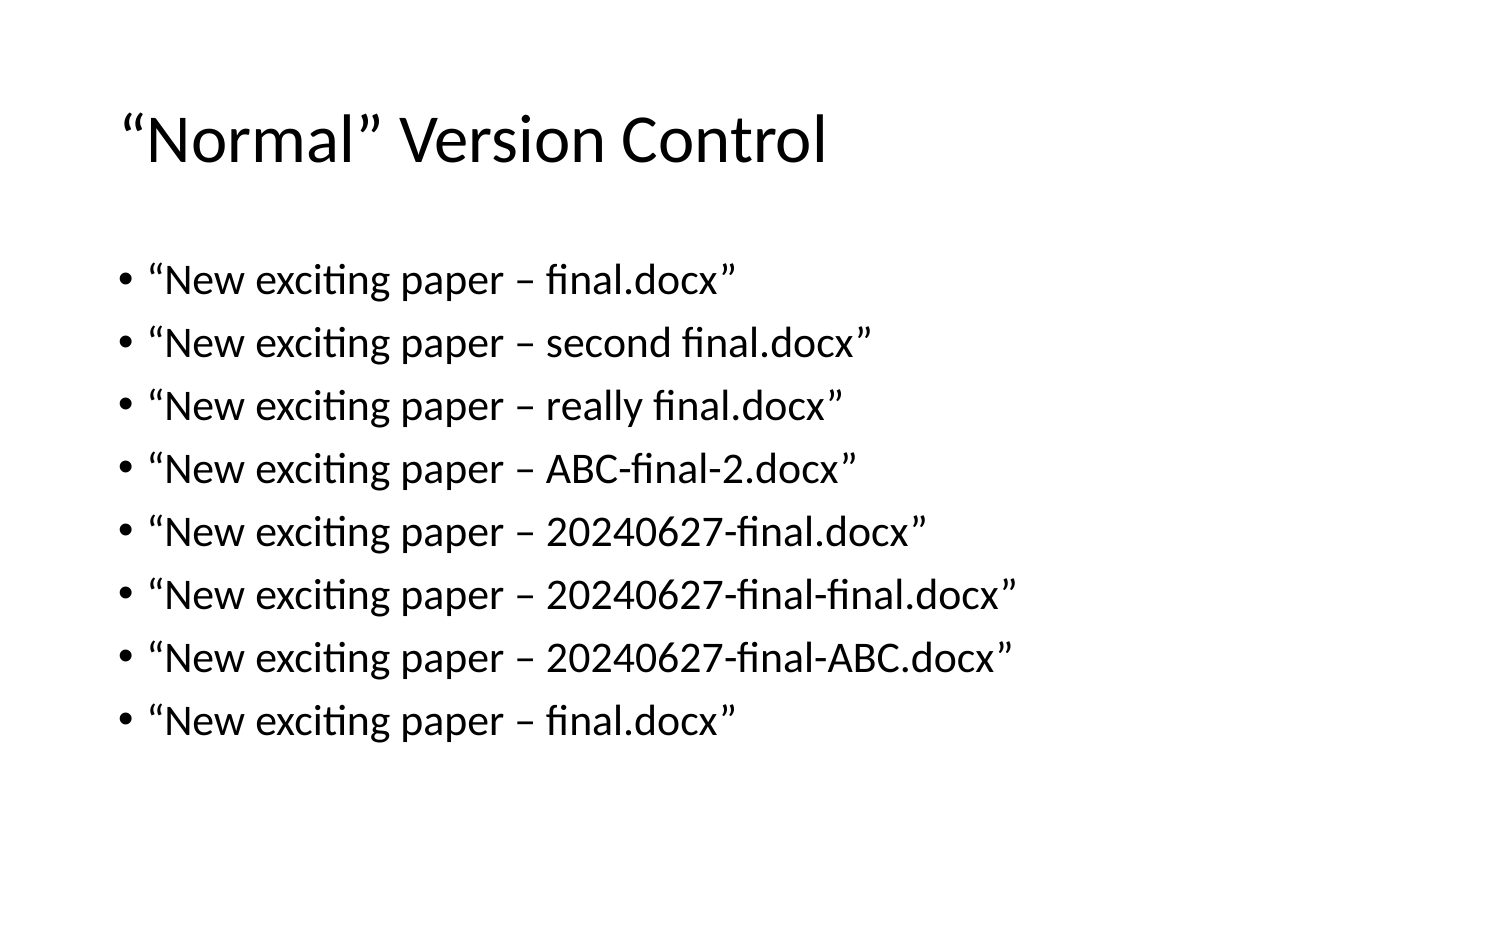

# “Normal” Version Control
“New exciting paper – final.docx”
“New exciting paper – second final.docx”
“New exciting paper – really final.docx”
“New exciting paper – ABC-final-2.docx”
“New exciting paper – 20240627-final.docx”
“New exciting paper – 20240627-final-final.docx”
“New exciting paper – 20240627-final-ABC.docx”
“New exciting paper – final.docx”